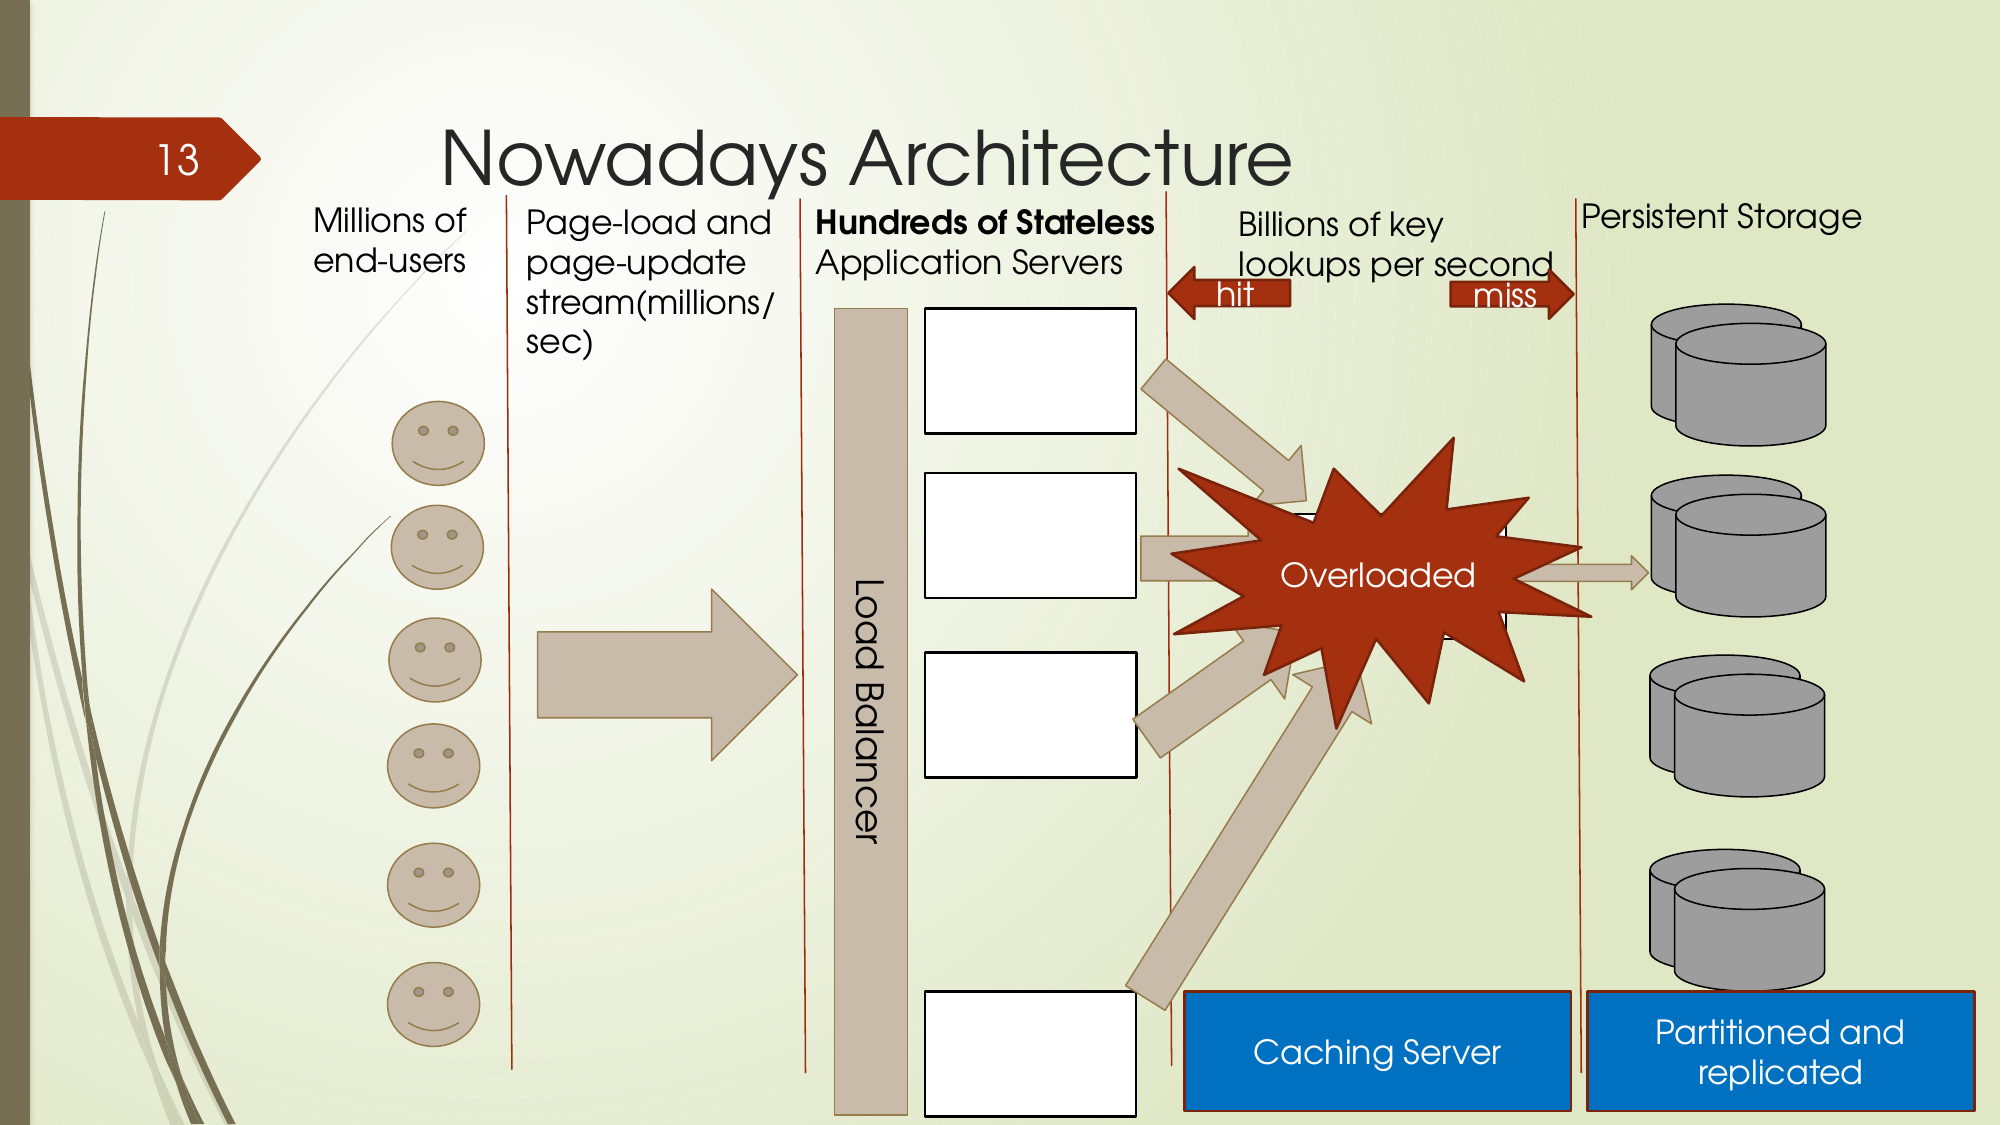

# Nowadays Architecture
13
Persistent Storage
Millions of
end-users
Page-load and page-update
stream(millions/sec)
Hundreds of Stateless Application Servers
Billions of key lookups per second
hit
miss

Overloaded

Load Balancer

Caching Server
Partitioned and replicated